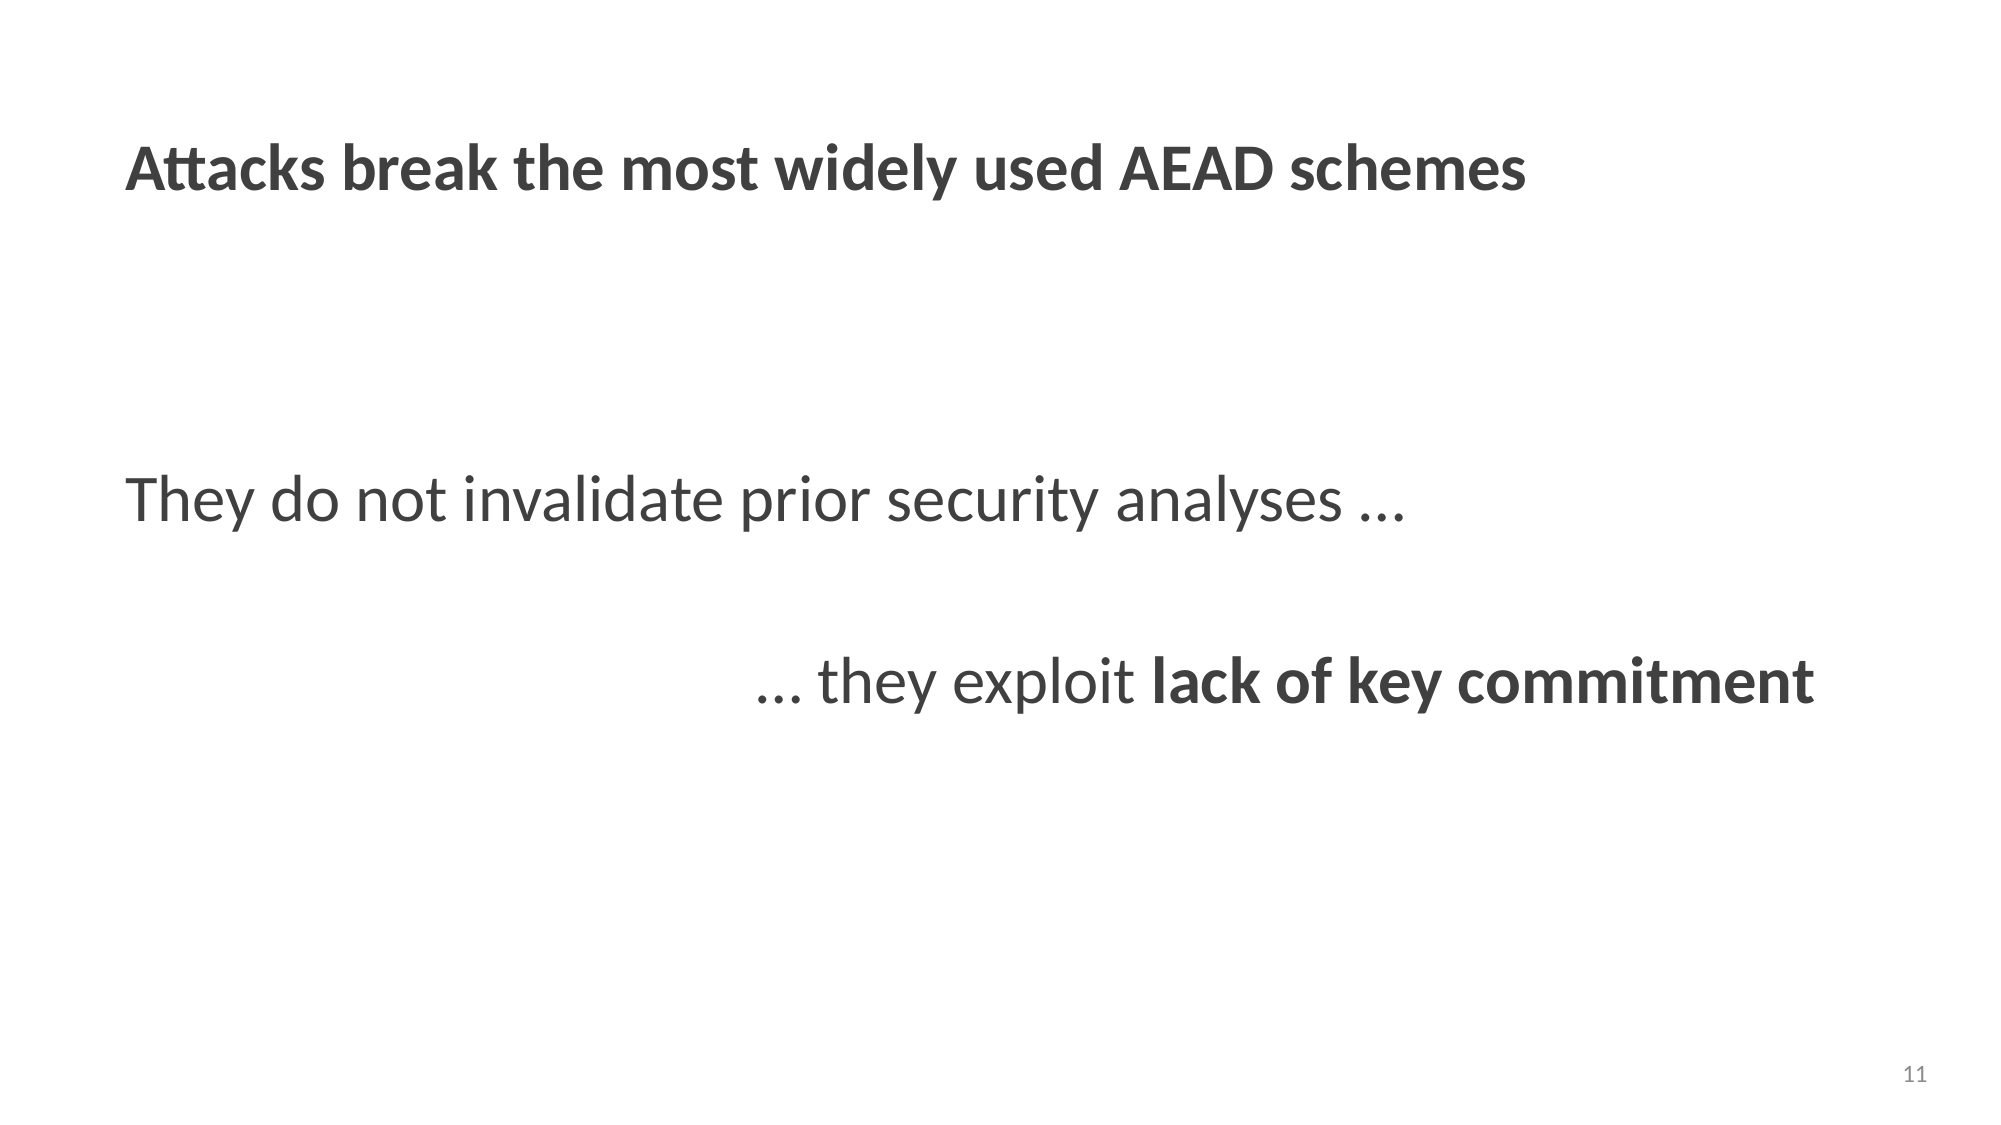

# Attacks break the most widely used AEAD schemes
They do not invalidate prior security analyses …
… they exploit lack of key commitment
11